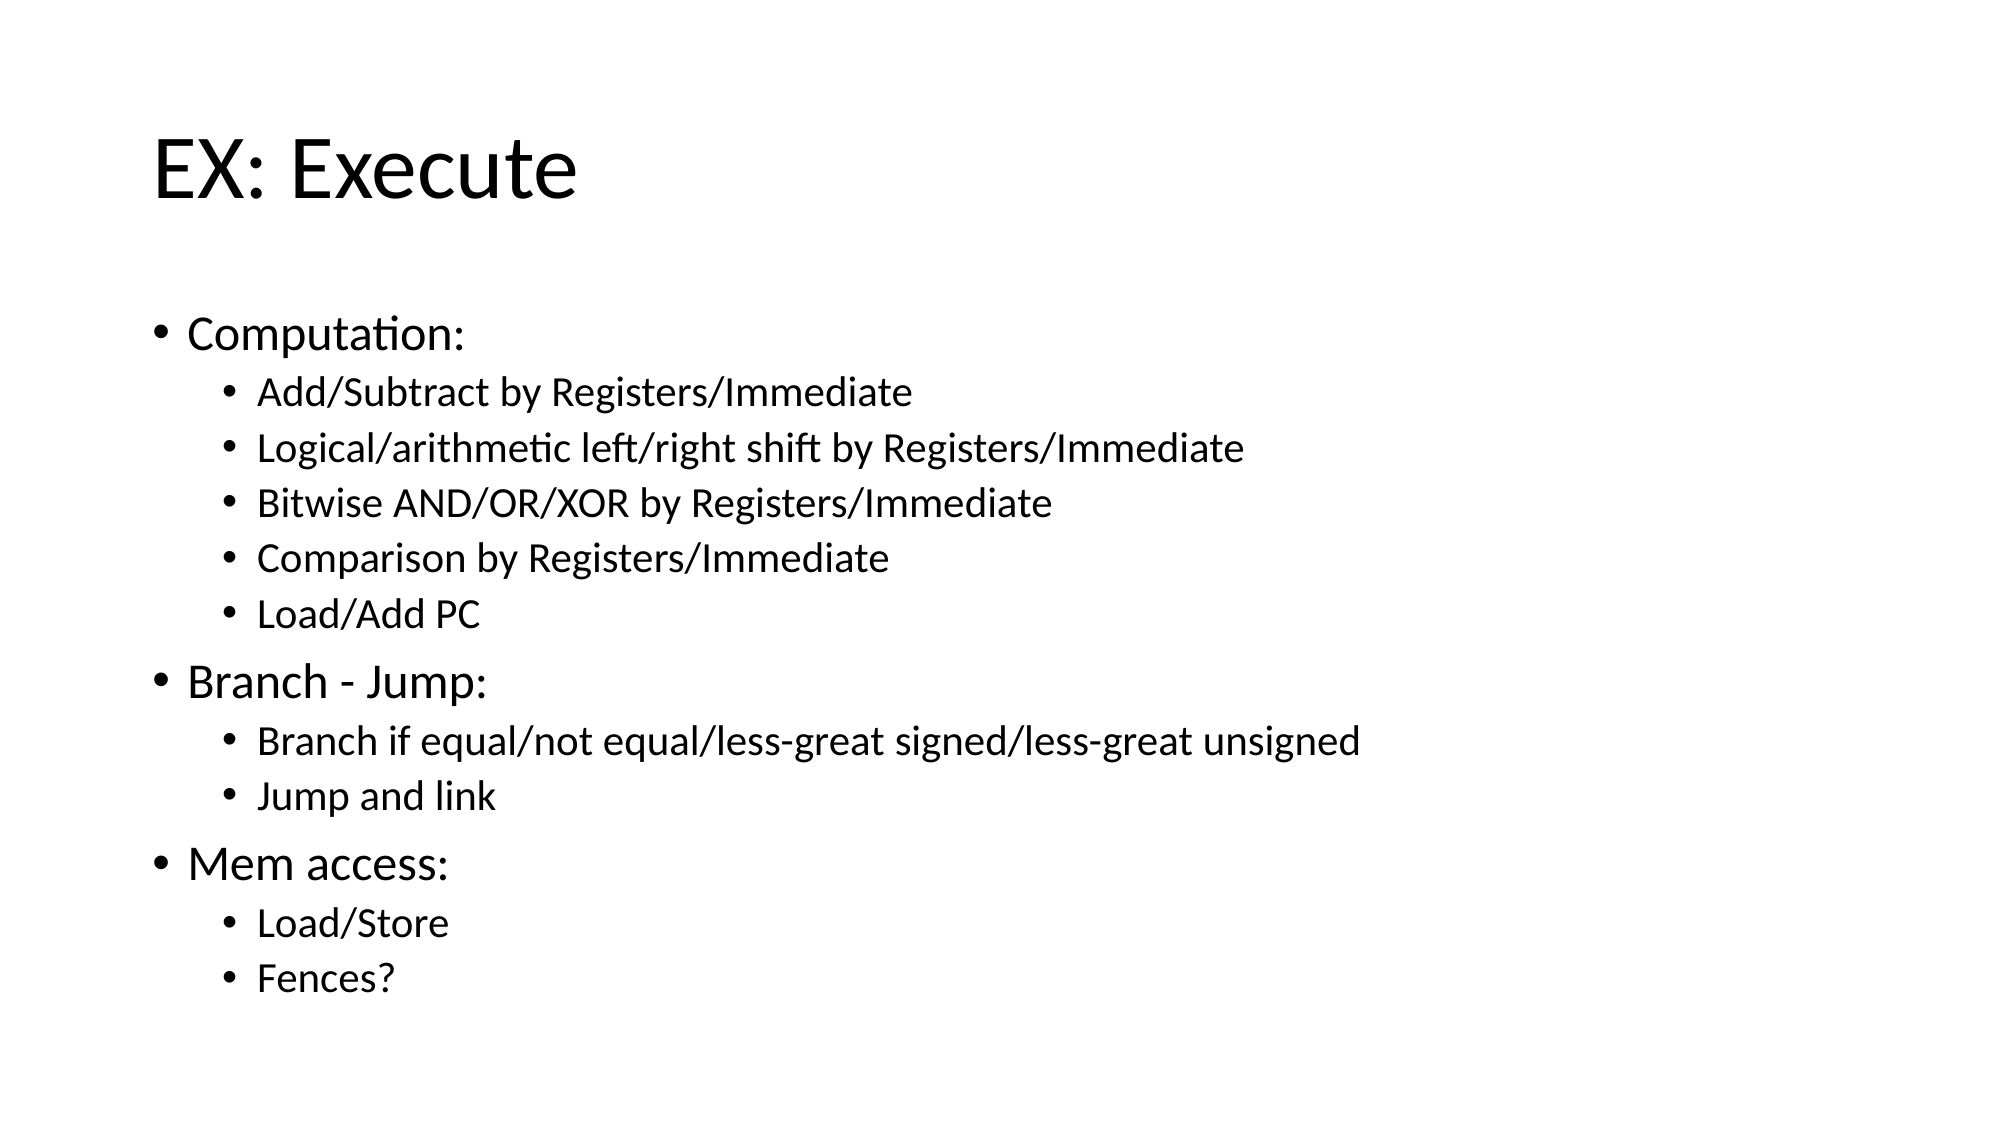

# EX: Execute
Computation:
Add/Subtract by Registers/Immediate
Logical/arithmetic left/right shift by Registers/Immediate
Bitwise AND/OR/XOR by Registers/Immediate
Comparison by Registers/Immediate
Load/Add PC
Branch - Jump:
Branch if equal/not equal/less-great signed/less-great unsigned
Jump and link
Mem access:
Load/Store
Fences?